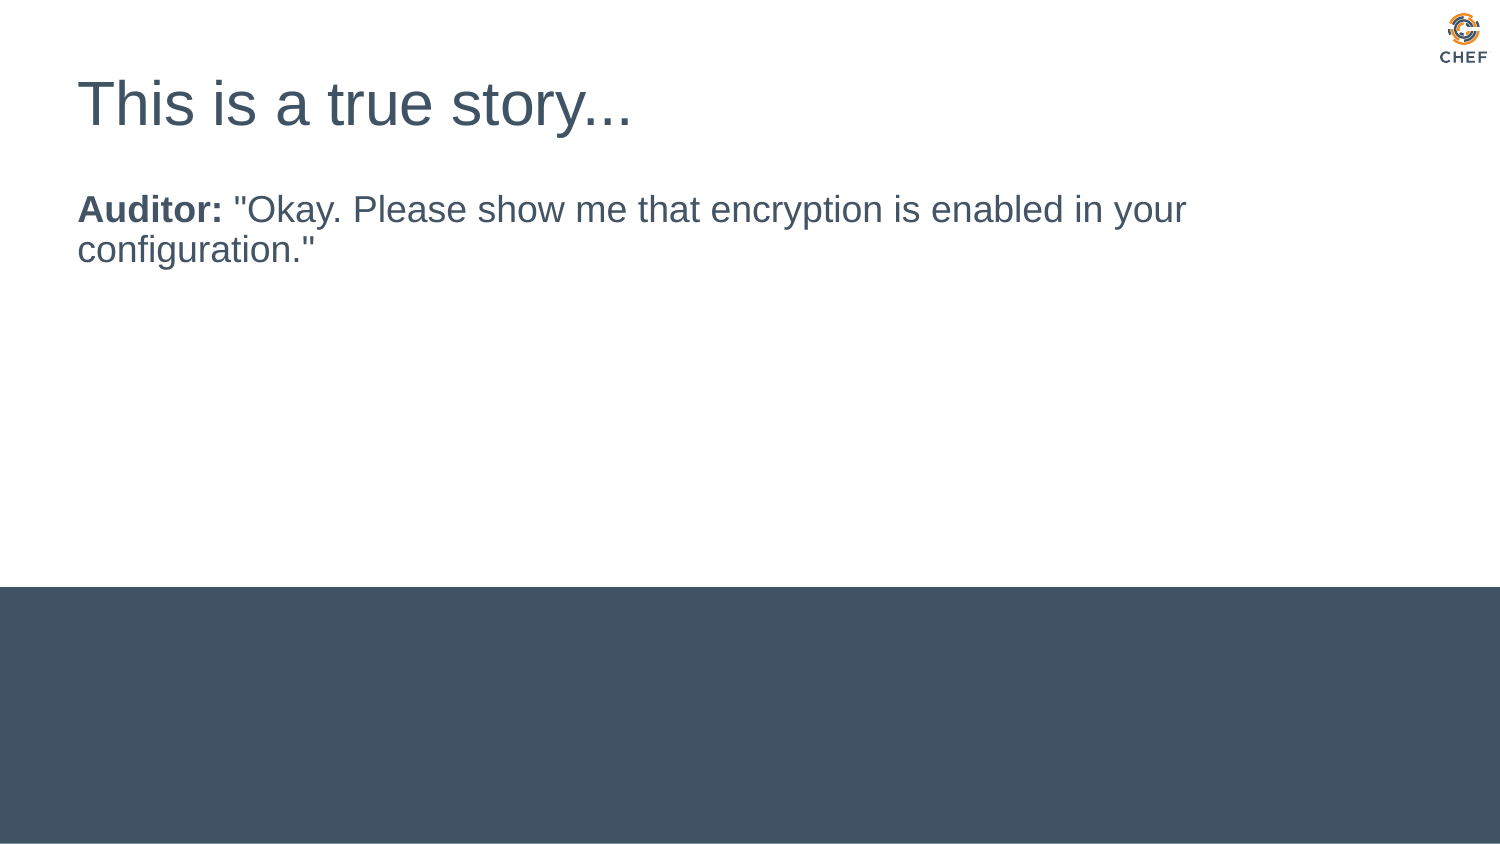

# This is a true story...
Auditor: "Okay. Please show me that encryption is enabled in your configuration."